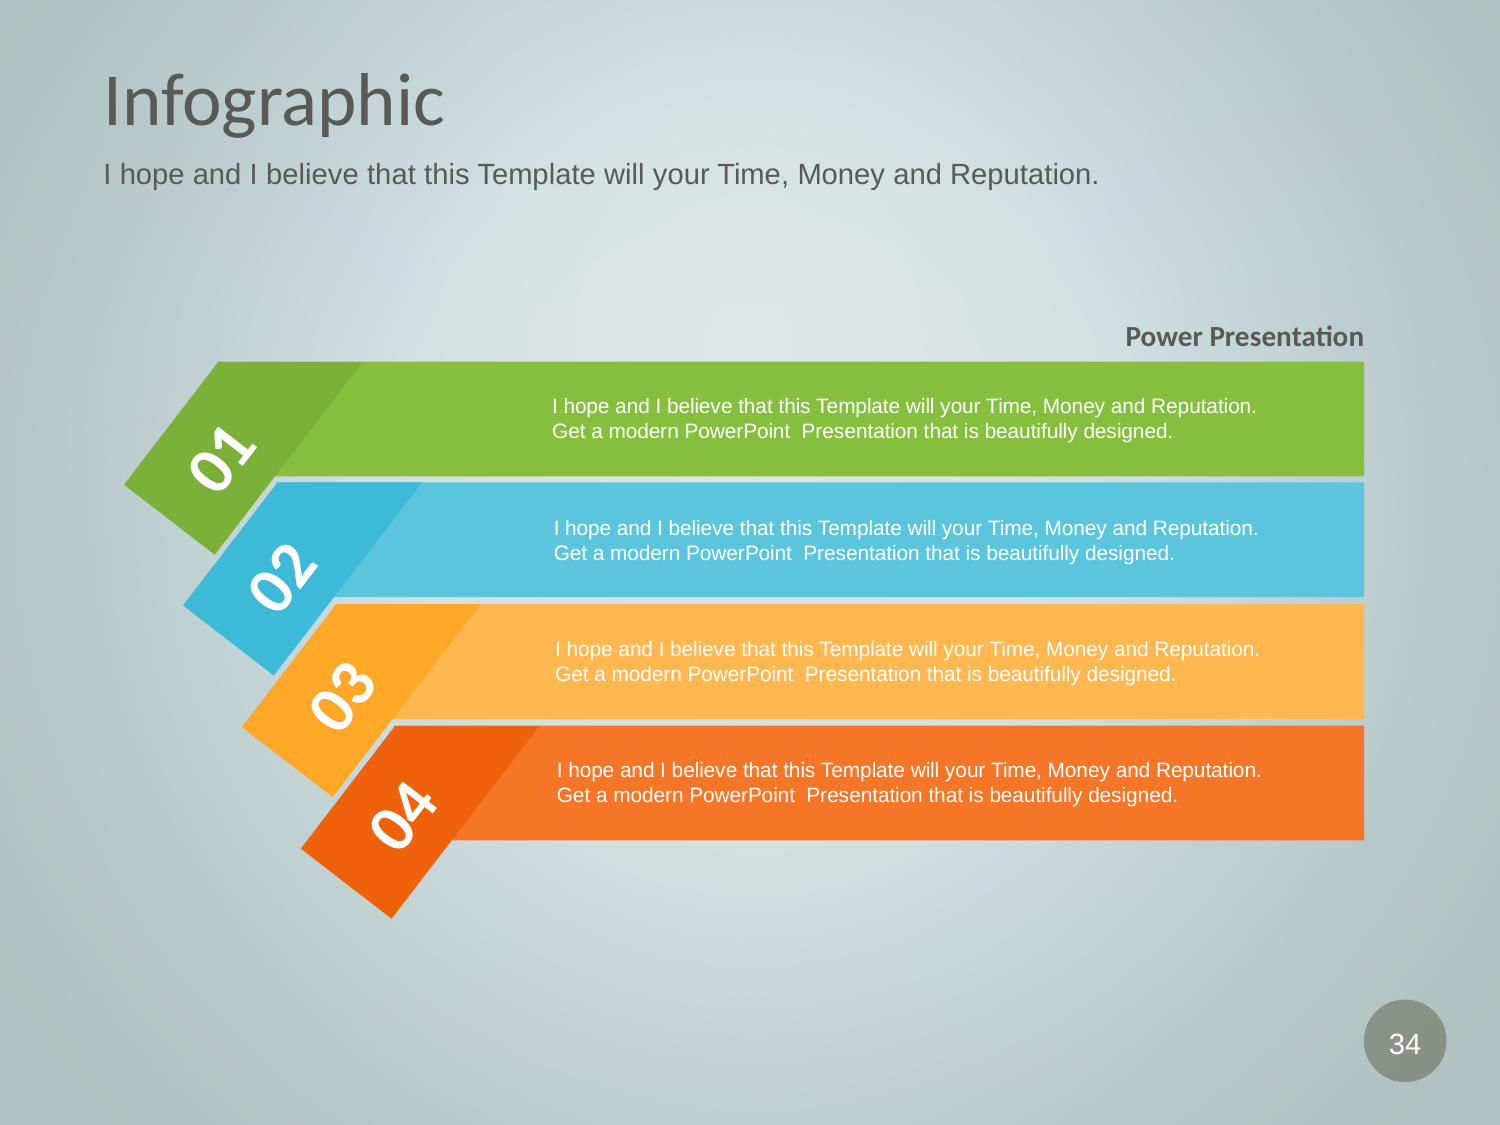

# Infographic
I hope and I believe that this Template will your Time, Money and Reputation.
Power Presentation

I hope and I believe that this Template will your Time, Money and Reputation. Get a modern PowerPoint  Presentation that is beautifully designed.
01

I hope and I believe that this Template will your Time, Money and Reputation. Get a modern PowerPoint  Presentation that is beautifully designed.
02

I hope and I believe that this Template will your Time, Money and Reputation. Get a modern PowerPoint  Presentation that is beautifully designed.
03

I hope and I believe that this Template will your Time, Money and Reputation. Get a modern PowerPoint  Presentation that is beautifully designed.
04